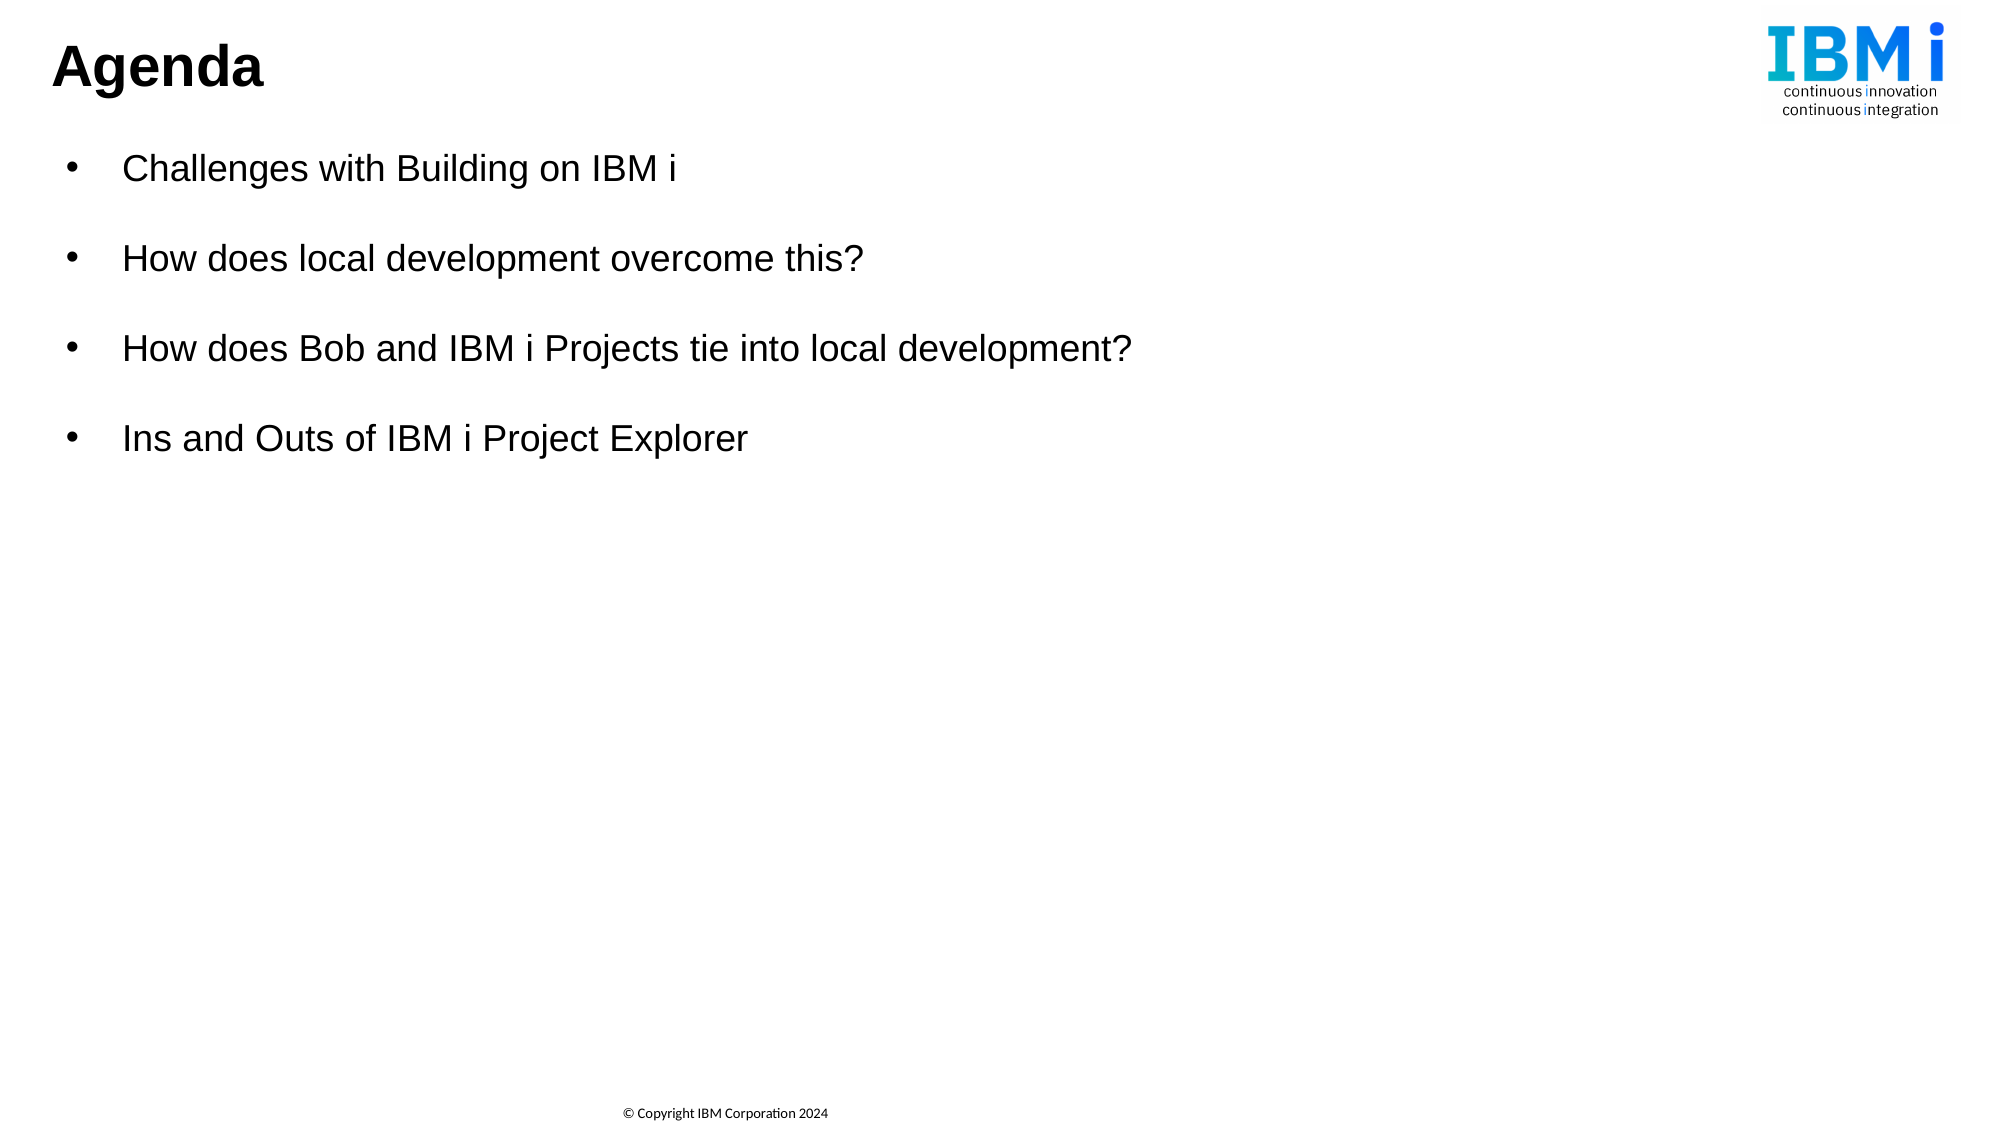

# Agenda
Challenges with Building on IBM i

How does local development overcome this?

How does Bob and IBM i Projects tie into local development?

Ins and Outs of IBM i Project Explorer